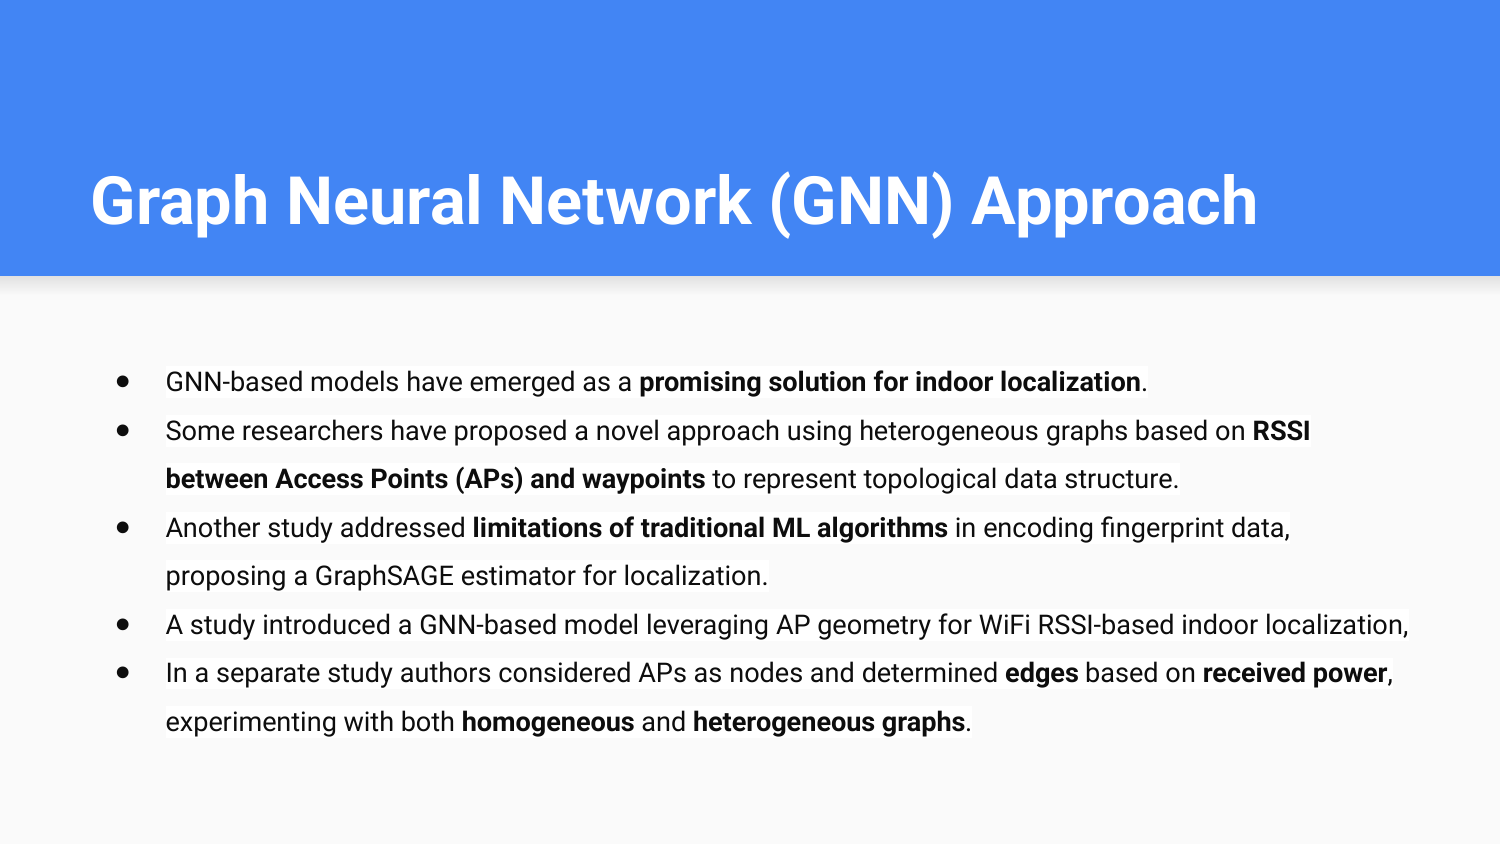

# Graph Neural Network (GNN) Approach
GNN-based models have emerged as a promising solution for indoor localization.
Some researchers have proposed a novel approach using heterogeneous graphs based on RSSI between Access Points (APs) and waypoints to represent topological data structure.
Another study addressed limitations of traditional ML algorithms in encoding fingerprint data, proposing a GraphSAGE estimator for localization.
A study introduced a GNN-based model leveraging AP geometry for WiFi RSSI-based indoor localization,
In a separate study authors considered APs as nodes and determined edges based on received power, experimenting with both homogeneous and heterogeneous graphs.